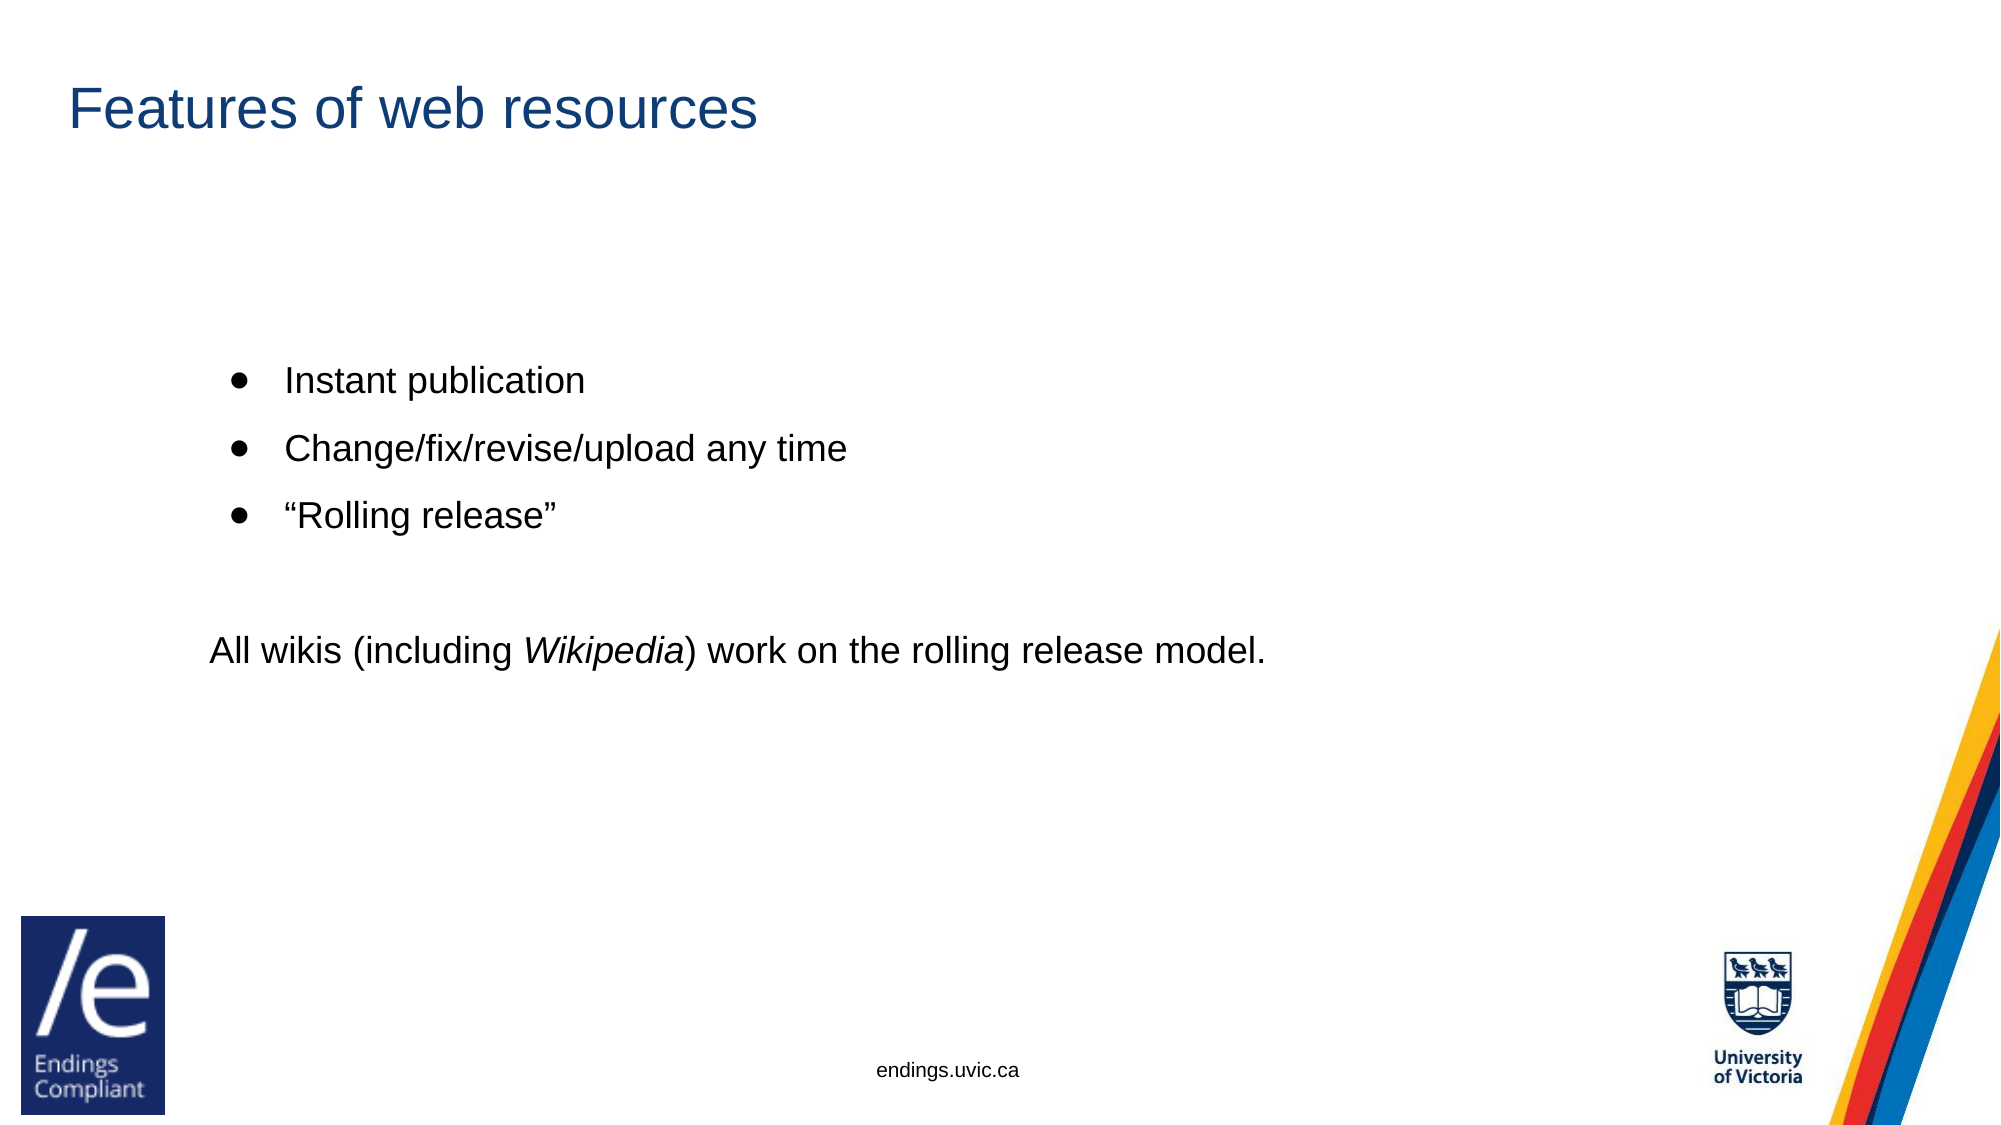

# Features of web resources
Instant publication
Change/fix/revise/upload any time
“Rolling release”

All wikis (including Wikipedia) work on the rolling release model.